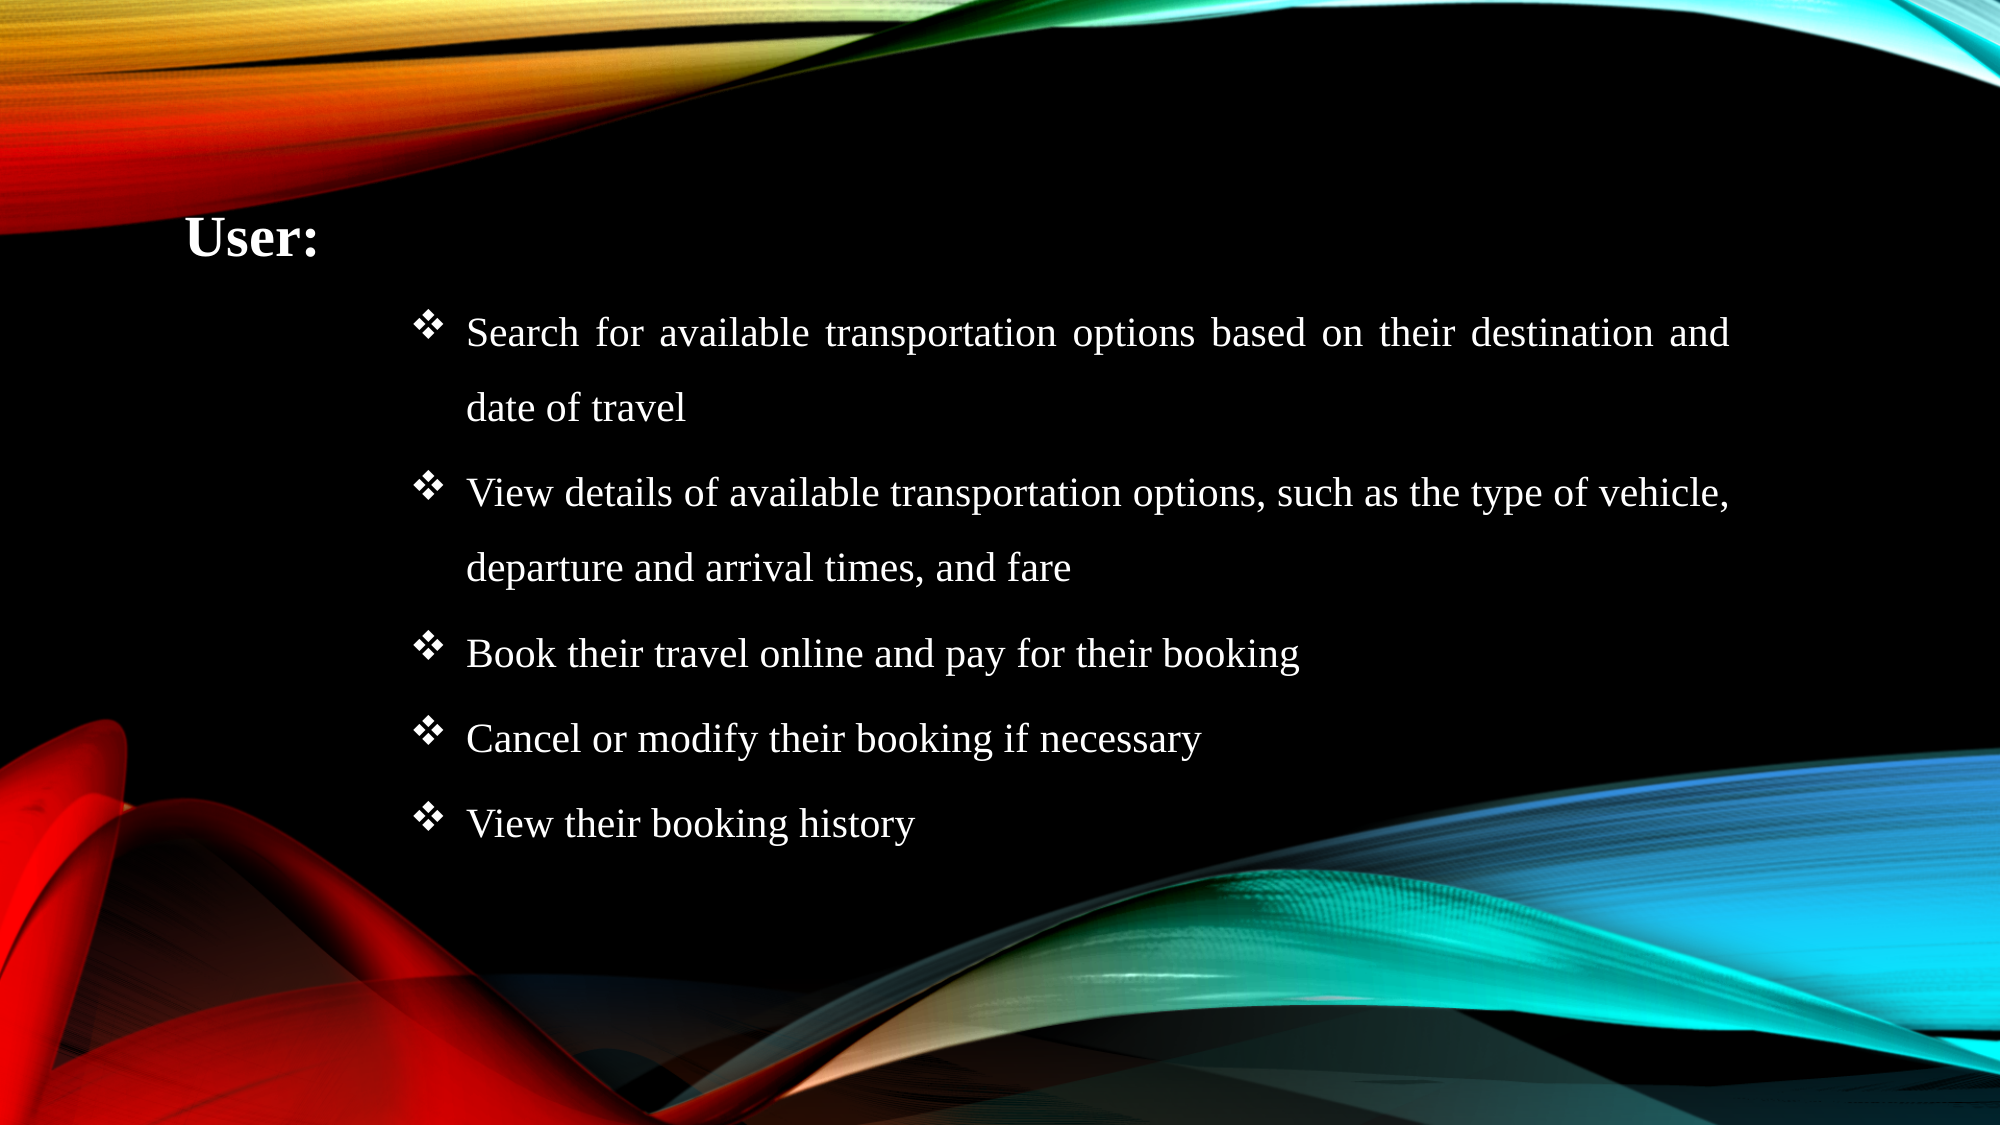

User:
Search for available transportation options based on their destination and date of travel
View details of available transportation options, such as the type of vehicle, departure and arrival times, and fare
Book their travel online and pay for their booking
Cancel or modify their booking if necessary
View their booking history